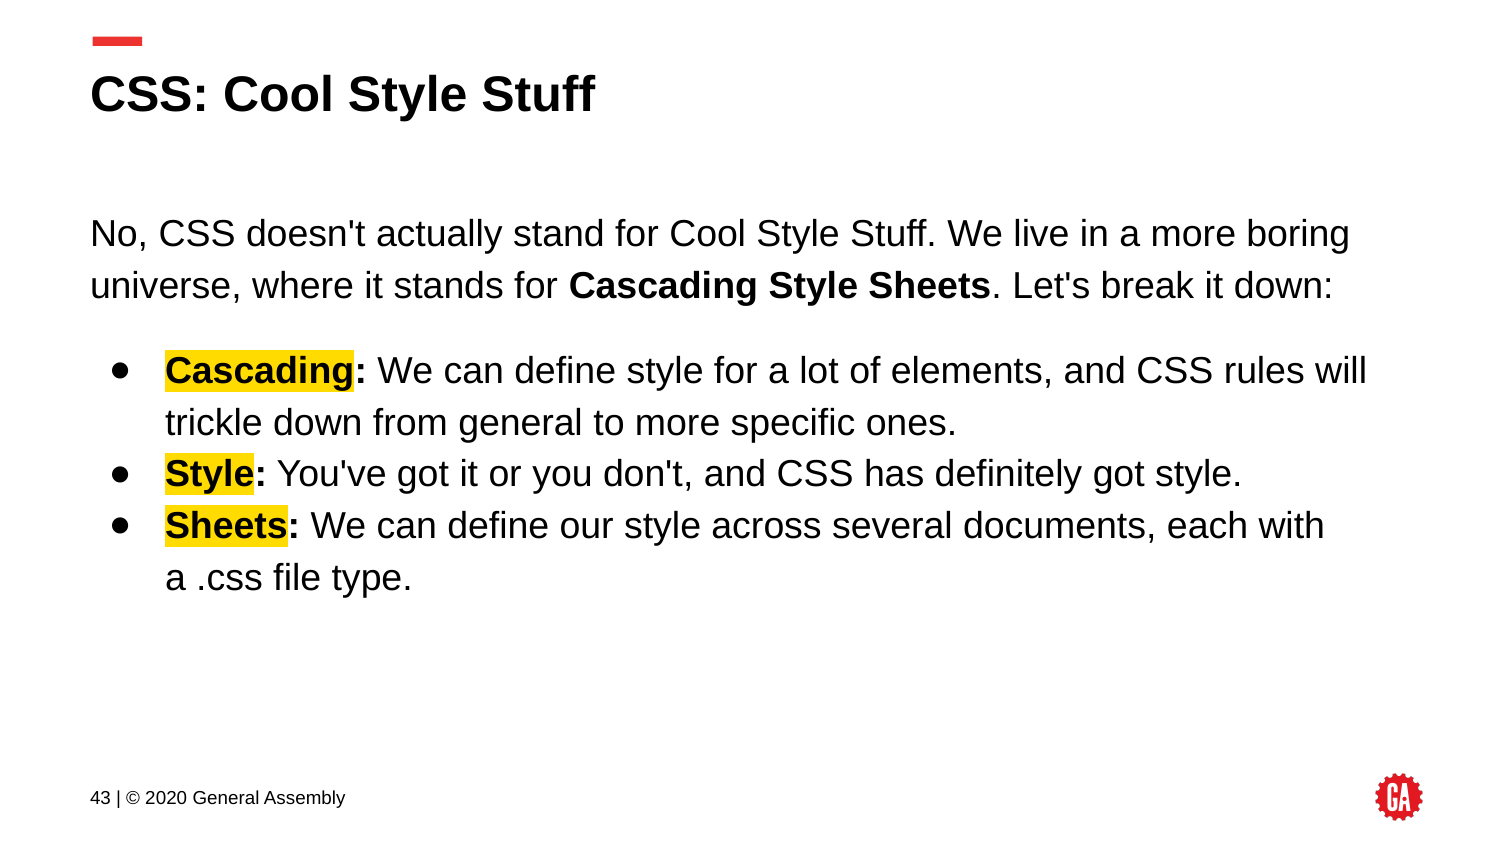

# CSS: Cool Style Stuff
No, CSS doesn't actually stand for Cool Style Stuff. We live in a more boring universe, where it stands for Cascading Style Sheets. Let's break it down:
Cascading: We can define style for a lot of elements, and CSS rules will trickle down from general to more specific ones.
Style: You've got it or you don't, and CSS has definitely got style.
Sheets: We can define our style across several documents, each with a .css file type.
43 | © 2020 General Assembly